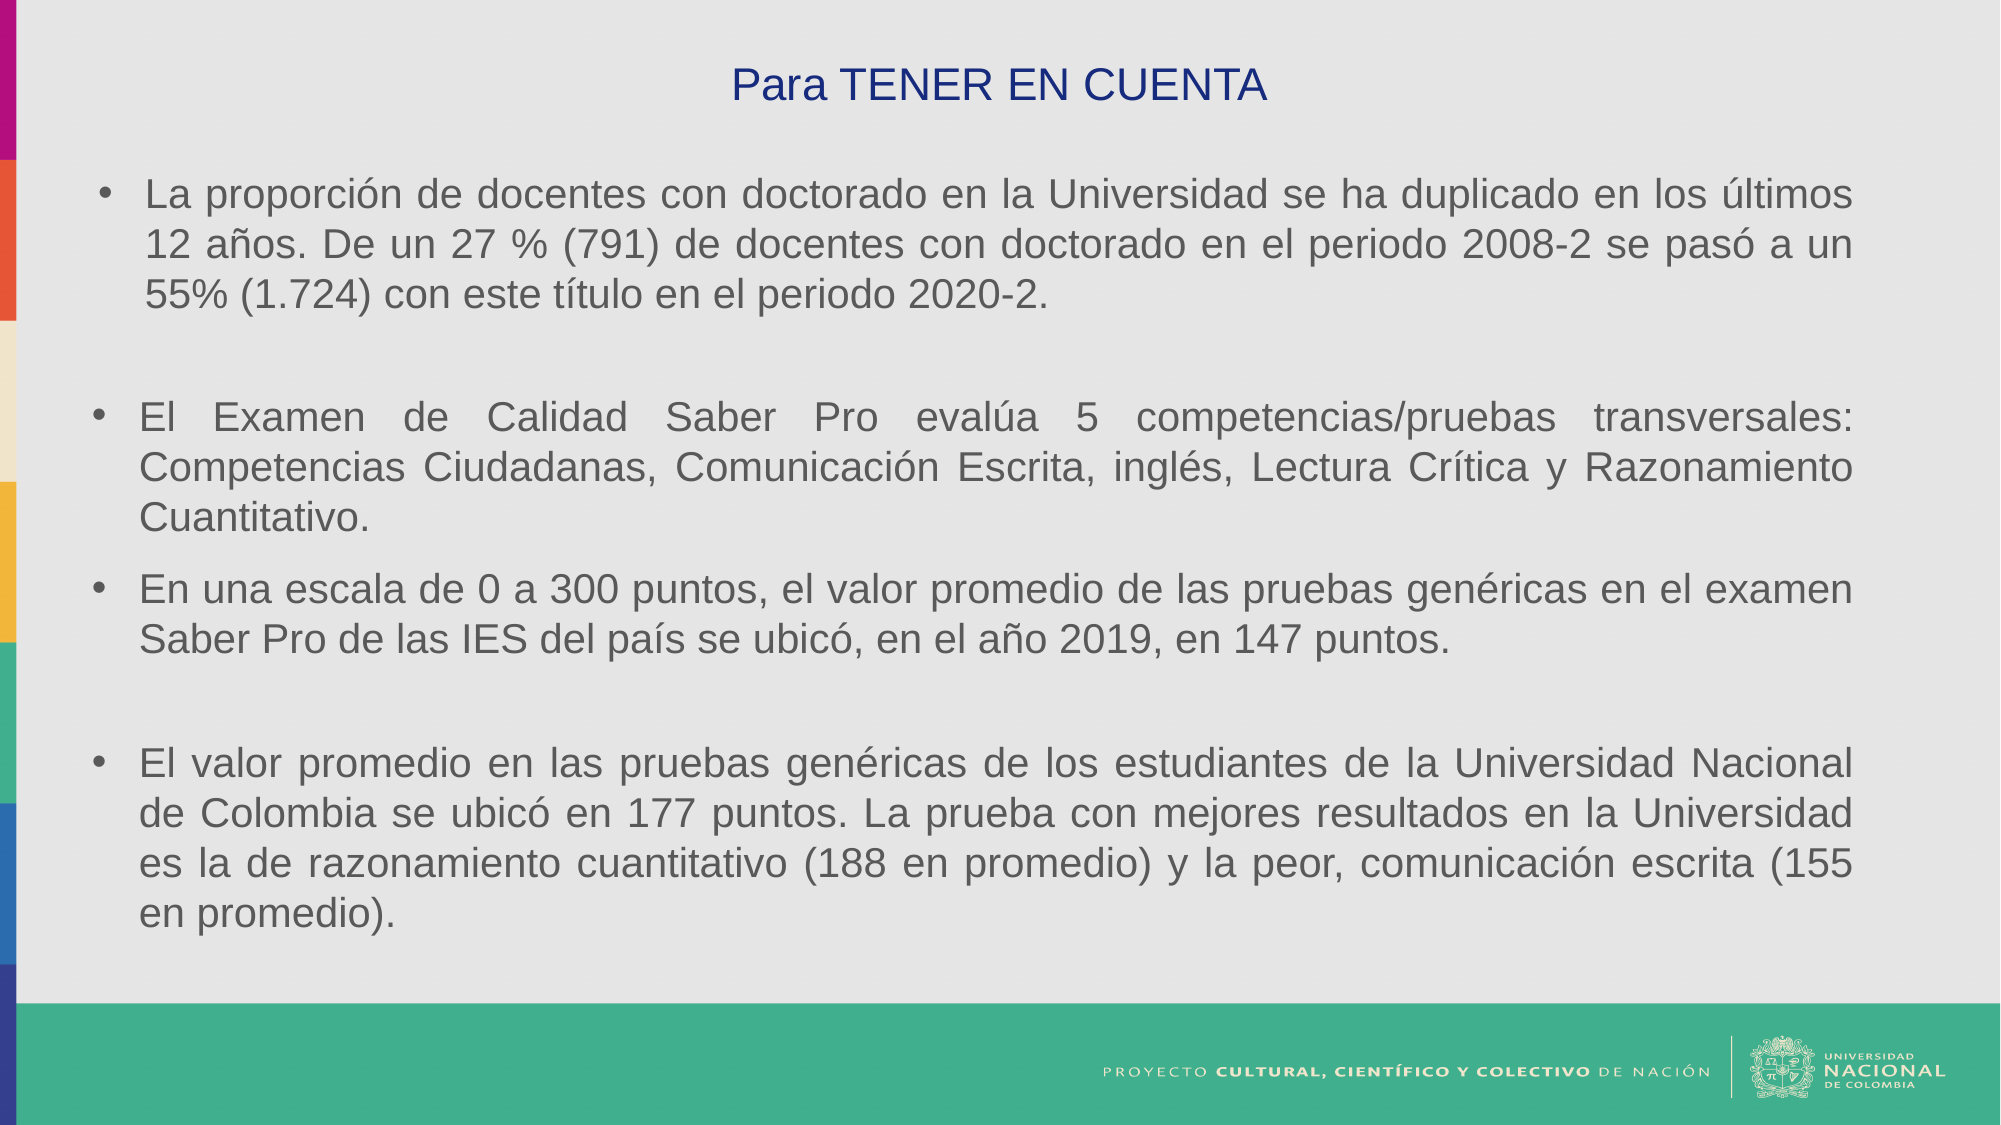

Para TENER EN CUENTA
La proporción de docentes con doctorado en la Universidad se ha duplicado en los últimos 12 años. De un 27 % (791) de docentes con doctorado en el periodo 2008-2 se pasó a un 55% (1.724) con este título en el periodo 2020-2.
El Examen de Calidad Saber Pro evalúa 5 competencias/pruebas transversales: Competencias Ciudadanas, Comunicación Escrita, inglés, Lectura Crítica y Razonamiento Cuantitativo.
En una escala de 0 a 300 puntos, el valor promedio de las pruebas genéricas en el examen Saber Pro de las IES del país se ubicó, en el año 2019, en 147 puntos.
El valor promedio en las pruebas genéricas de los estudiantes de la Universidad Nacional de Colombia se ubicó en 177 puntos. La prueba con mejores resultados en la Universidad es la de razonamiento cuantitativo (188 en promedio) y la peor, comunicación escrita (155 en promedio).